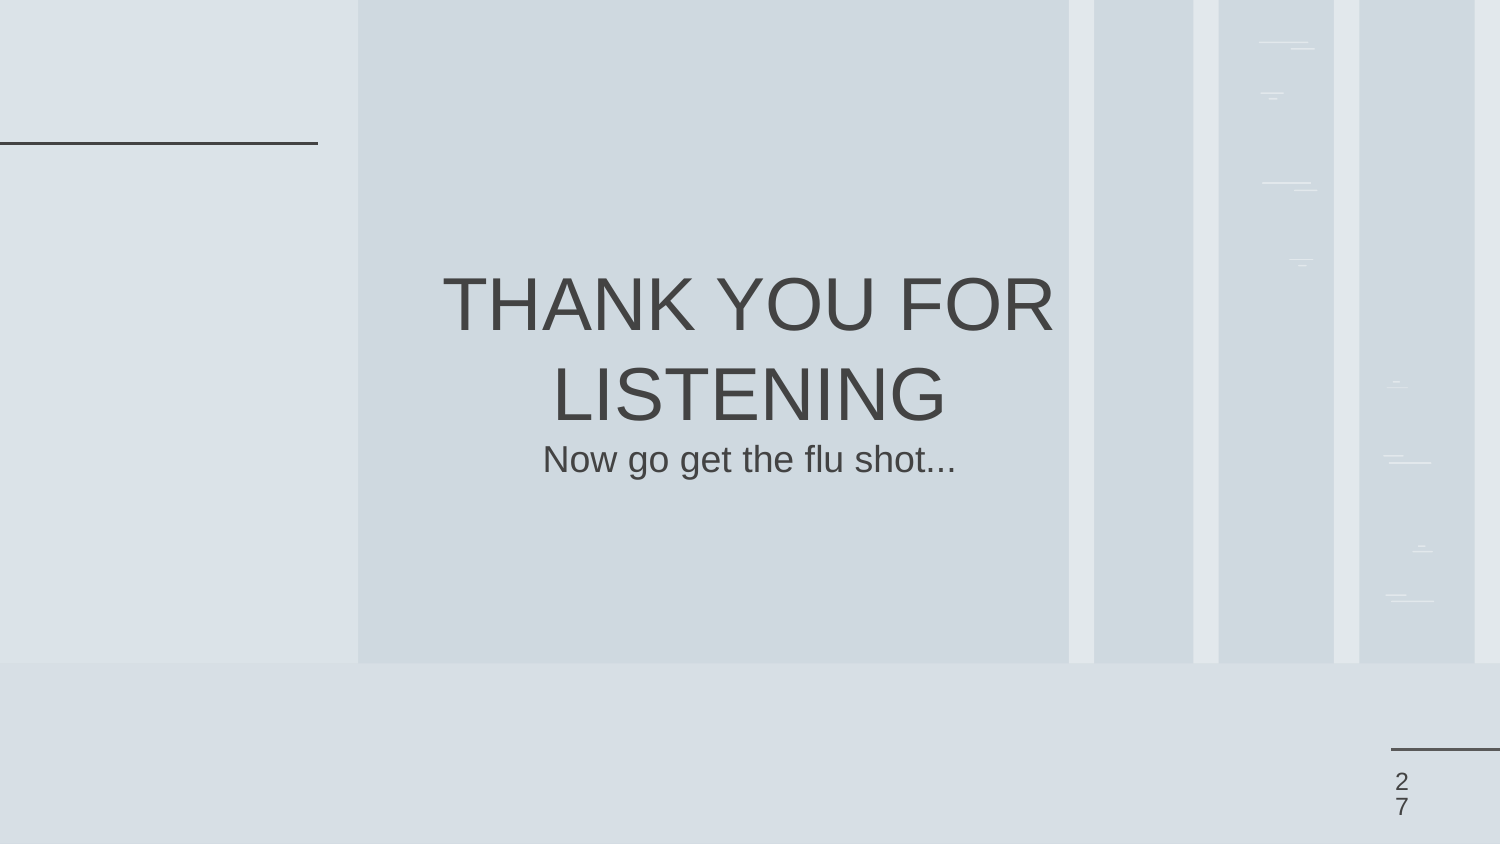

# THANK YOU FOR LISTENING
Now go get the flu shot...
27